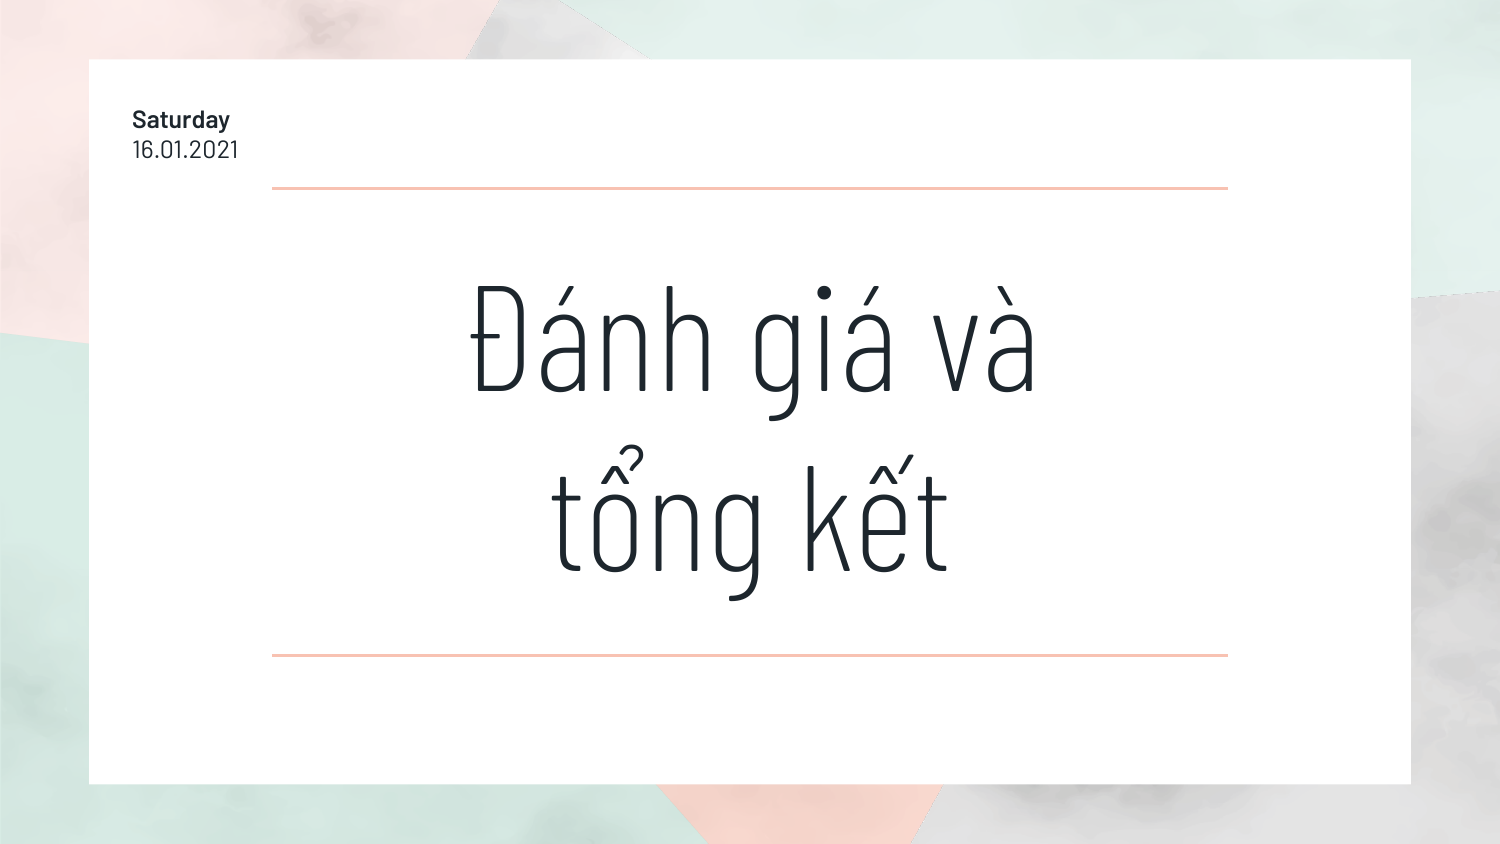

Saturday
16.01.2021
Đánh giá và
tổng kết